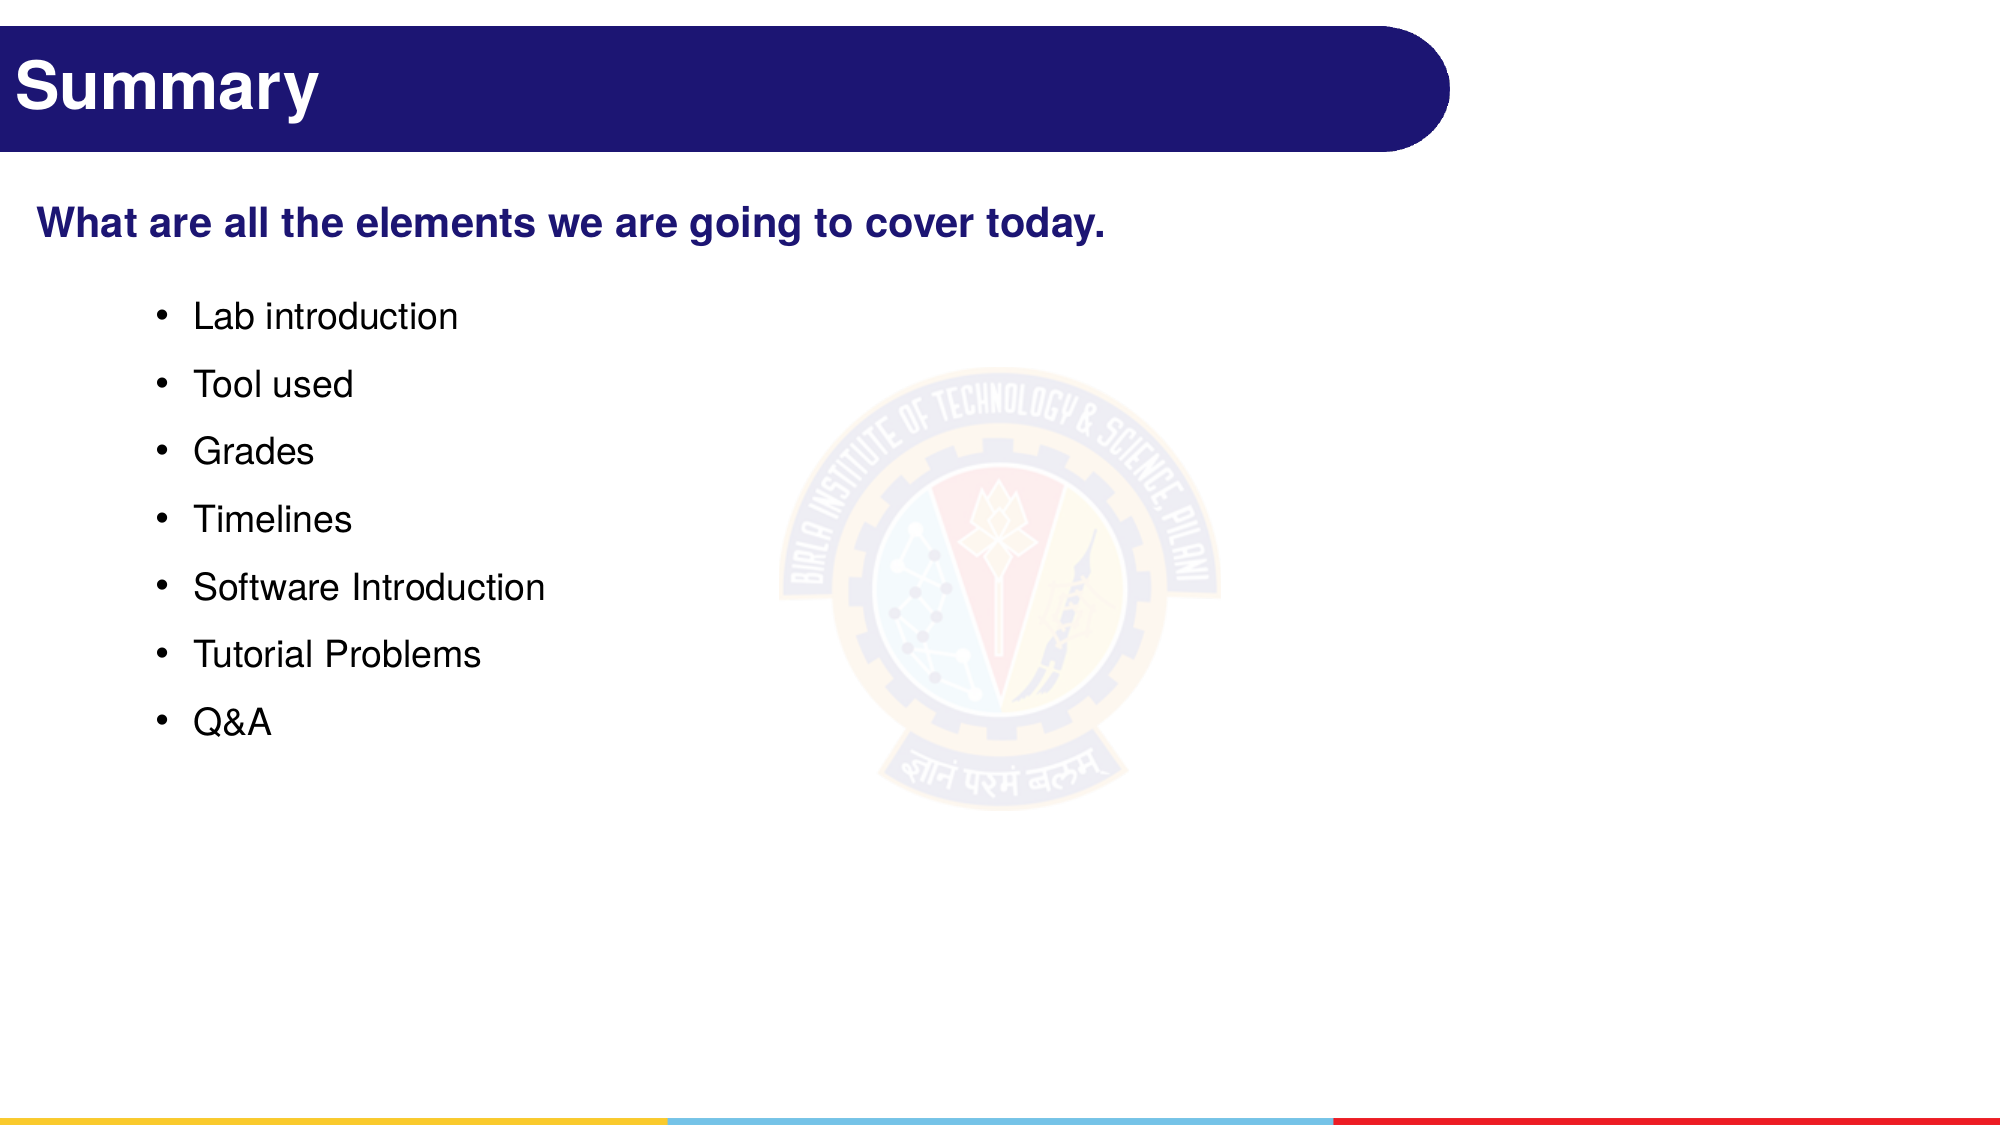

# Summary
What are all the elements we are going to cover today.
Lab introduction
Tool used
Grades
Timelines
Software Introduction
Tutorial Problems
Q&A